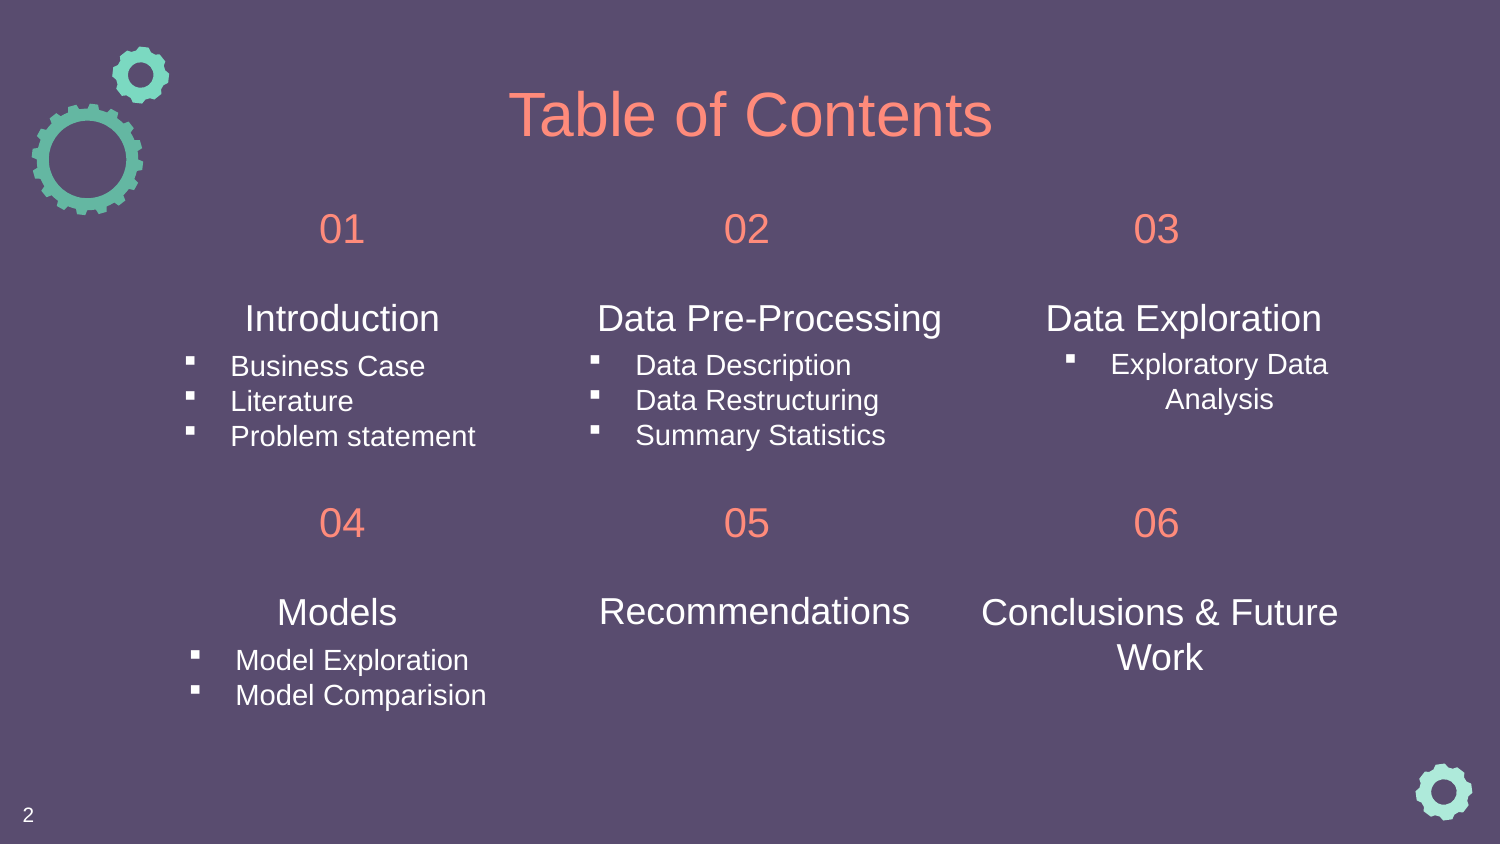

Table of Contents
# 01
02
03
Data Pre-Processing
Data Exploration
Introduction
Exploratory Data Analysis
Data Description
Data Restructuring
Summary Statistics

Business Case
Literature
Problem statement
04
05
06
Recommendations
Models
Conclusions & Future Work
Model Exploration
Model Comparision

2